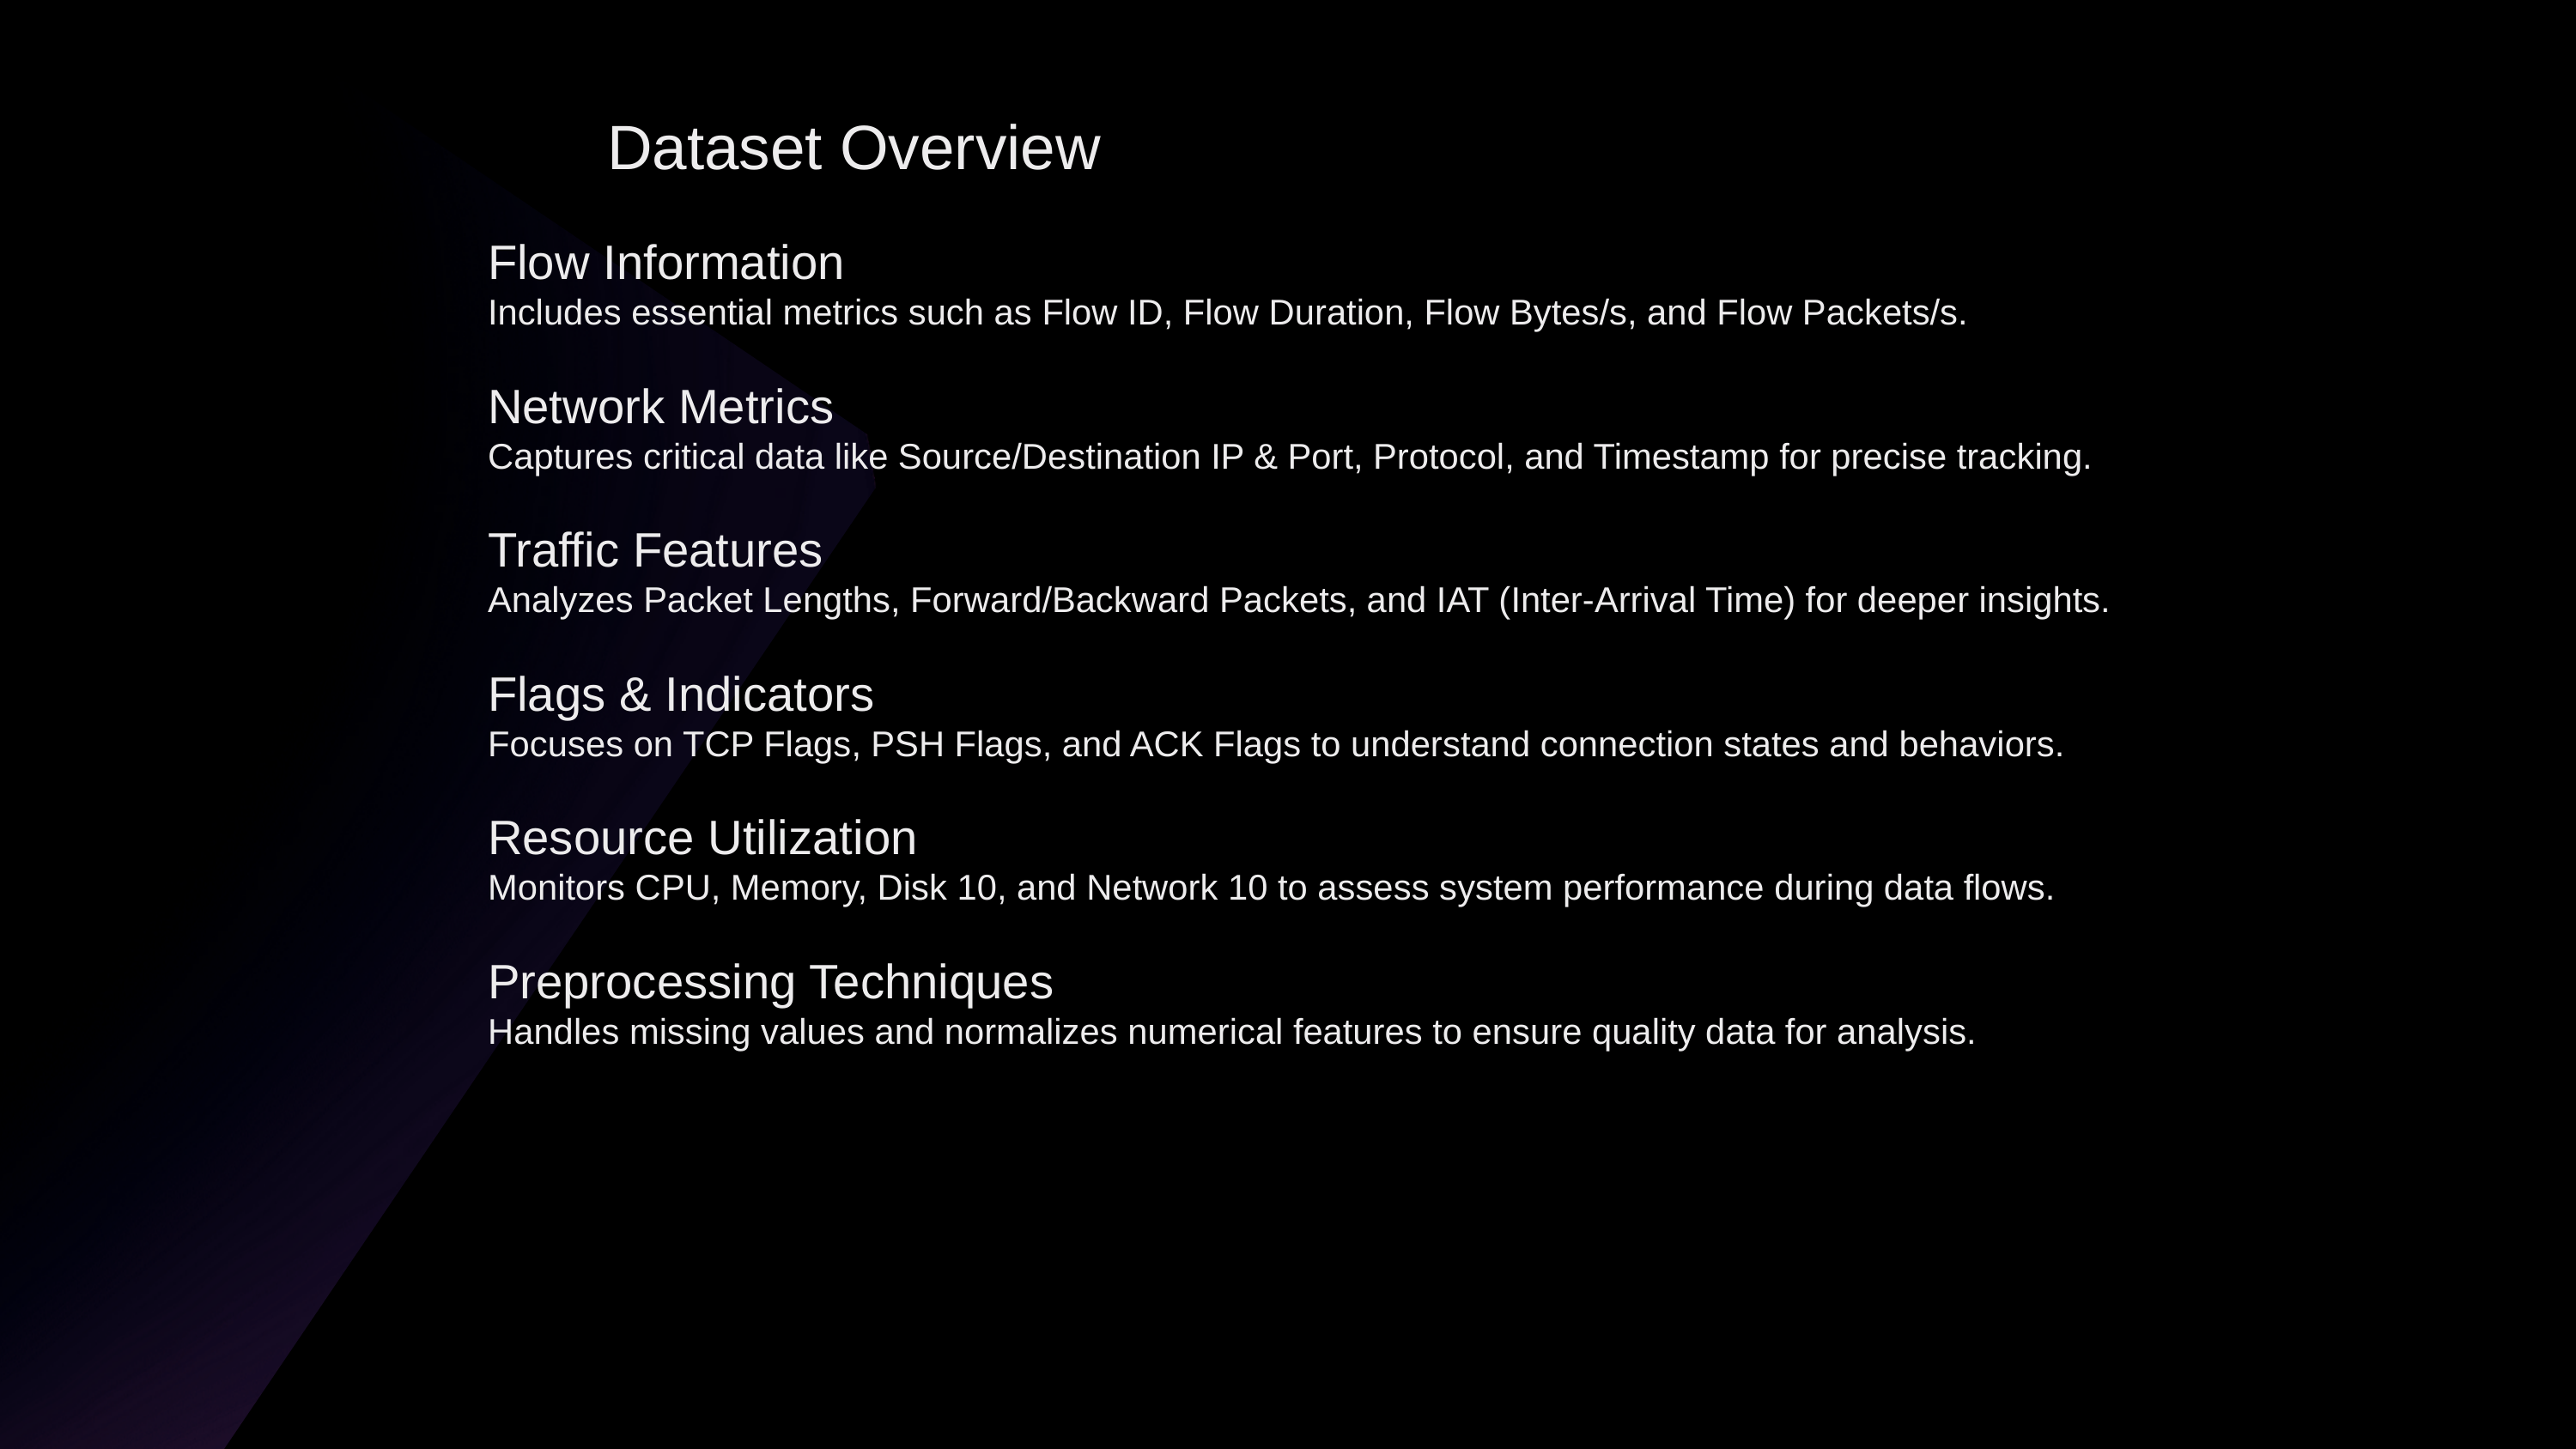

Dataset Overview
Flow Information
Includes essential metrics such as Flow ID, Flow Duration, Flow Bytes/s, and Flow Packets/s.

Network Metrics
Captures critical data like Source/Destination IP & Port, Protocol, and Timestamp for precise tracking.

Traffic Features
Analyzes Packet Lengths, Forward/Backward Packets, and IAT (Inter-Arrival Time) for deeper insights.

Flags & Indicators
Focuses on TCP Flags, PSH Flags, and ACK Flags to understand connection states and behaviors.

Resource Utilization
Monitors CPU, Memory, Disk 10, and Network 10 to assess system performance during data flows.

Preprocessing Techniques
Handles missing values and normalizes numerical features to ensure quality data for analysis.